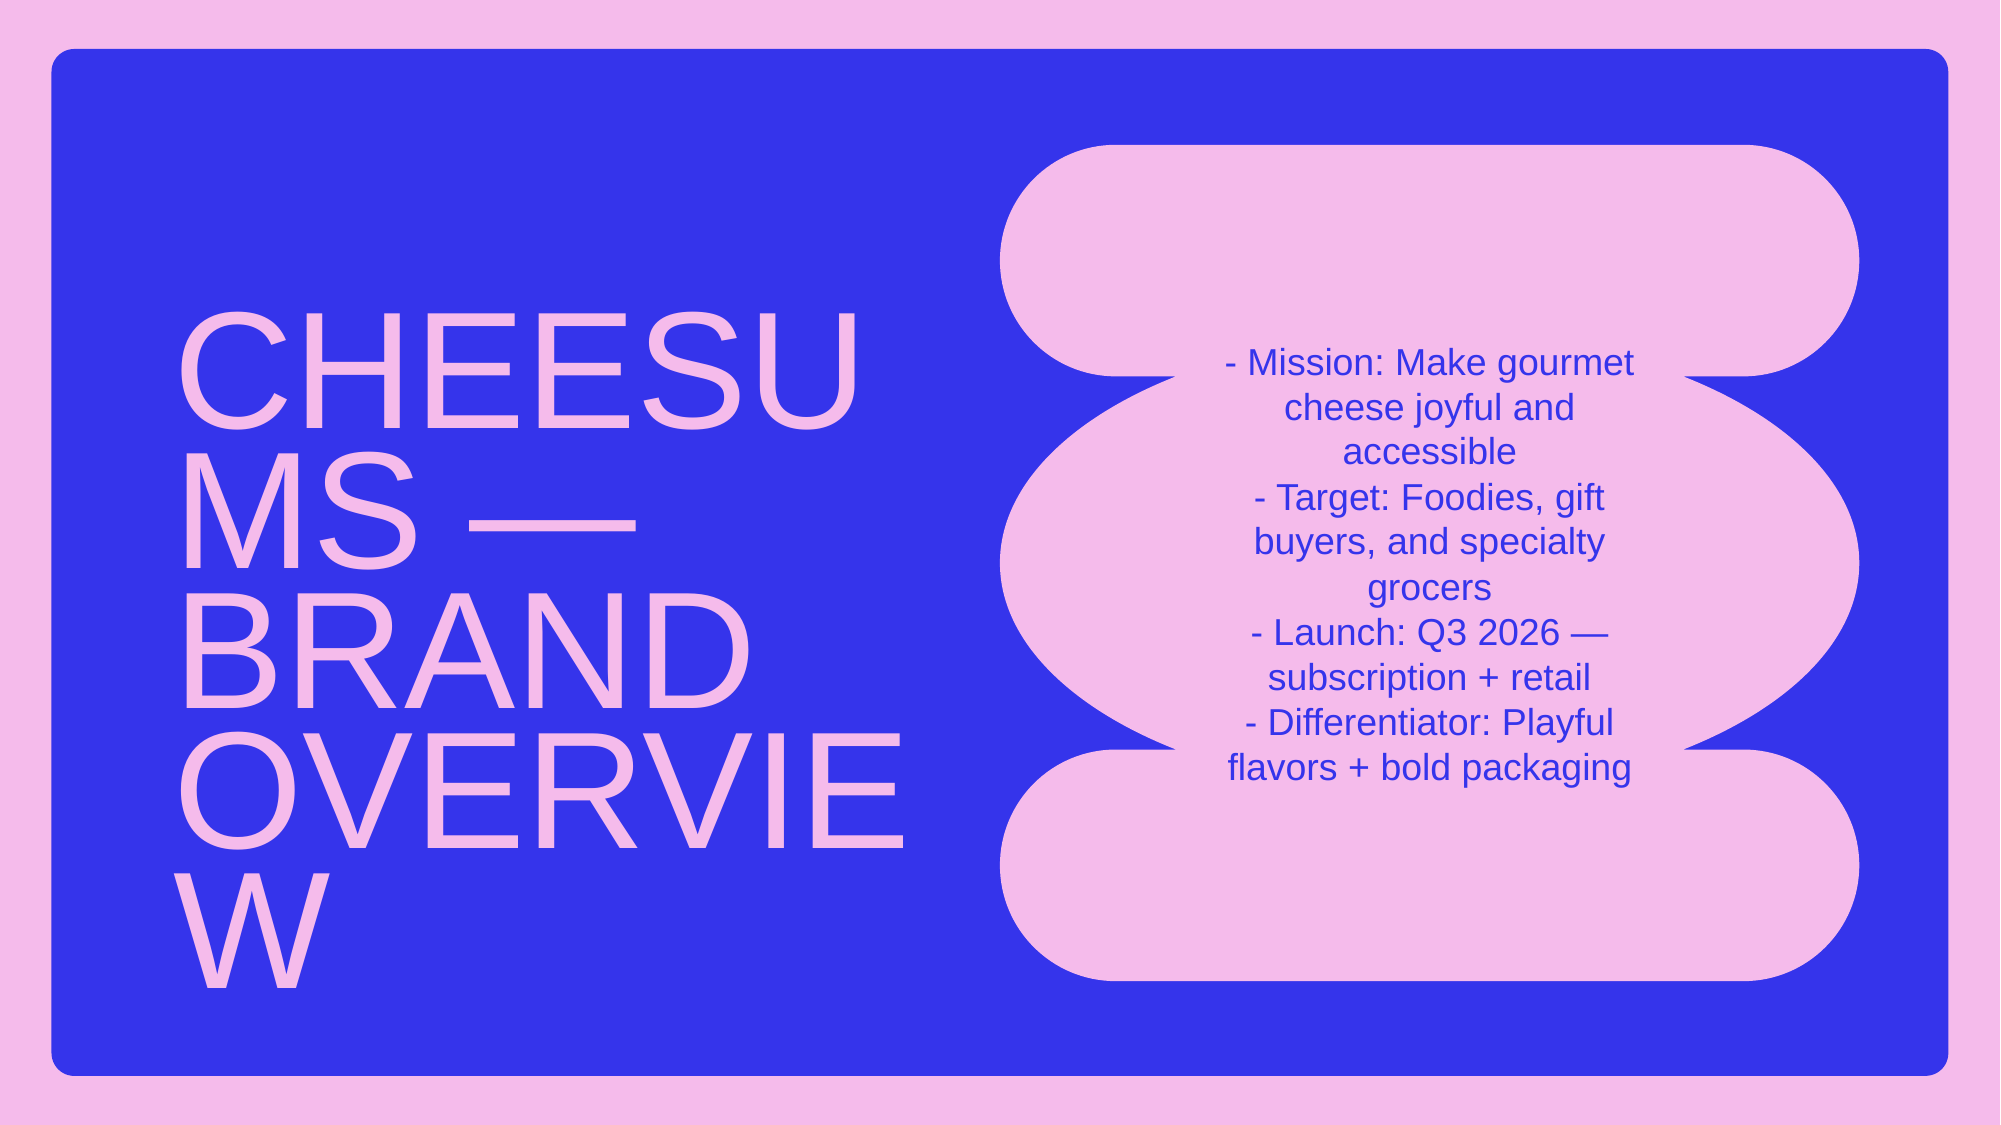

# Cheesums — Brand Overview
- Mission: Make gourmet cheese joyful and accessible
- Target: Foodies, gift buyers, and specialty grocers
- Launch: Q3 2026 — subscription + retail
- Differentiator: Playful flavors + bold packaging